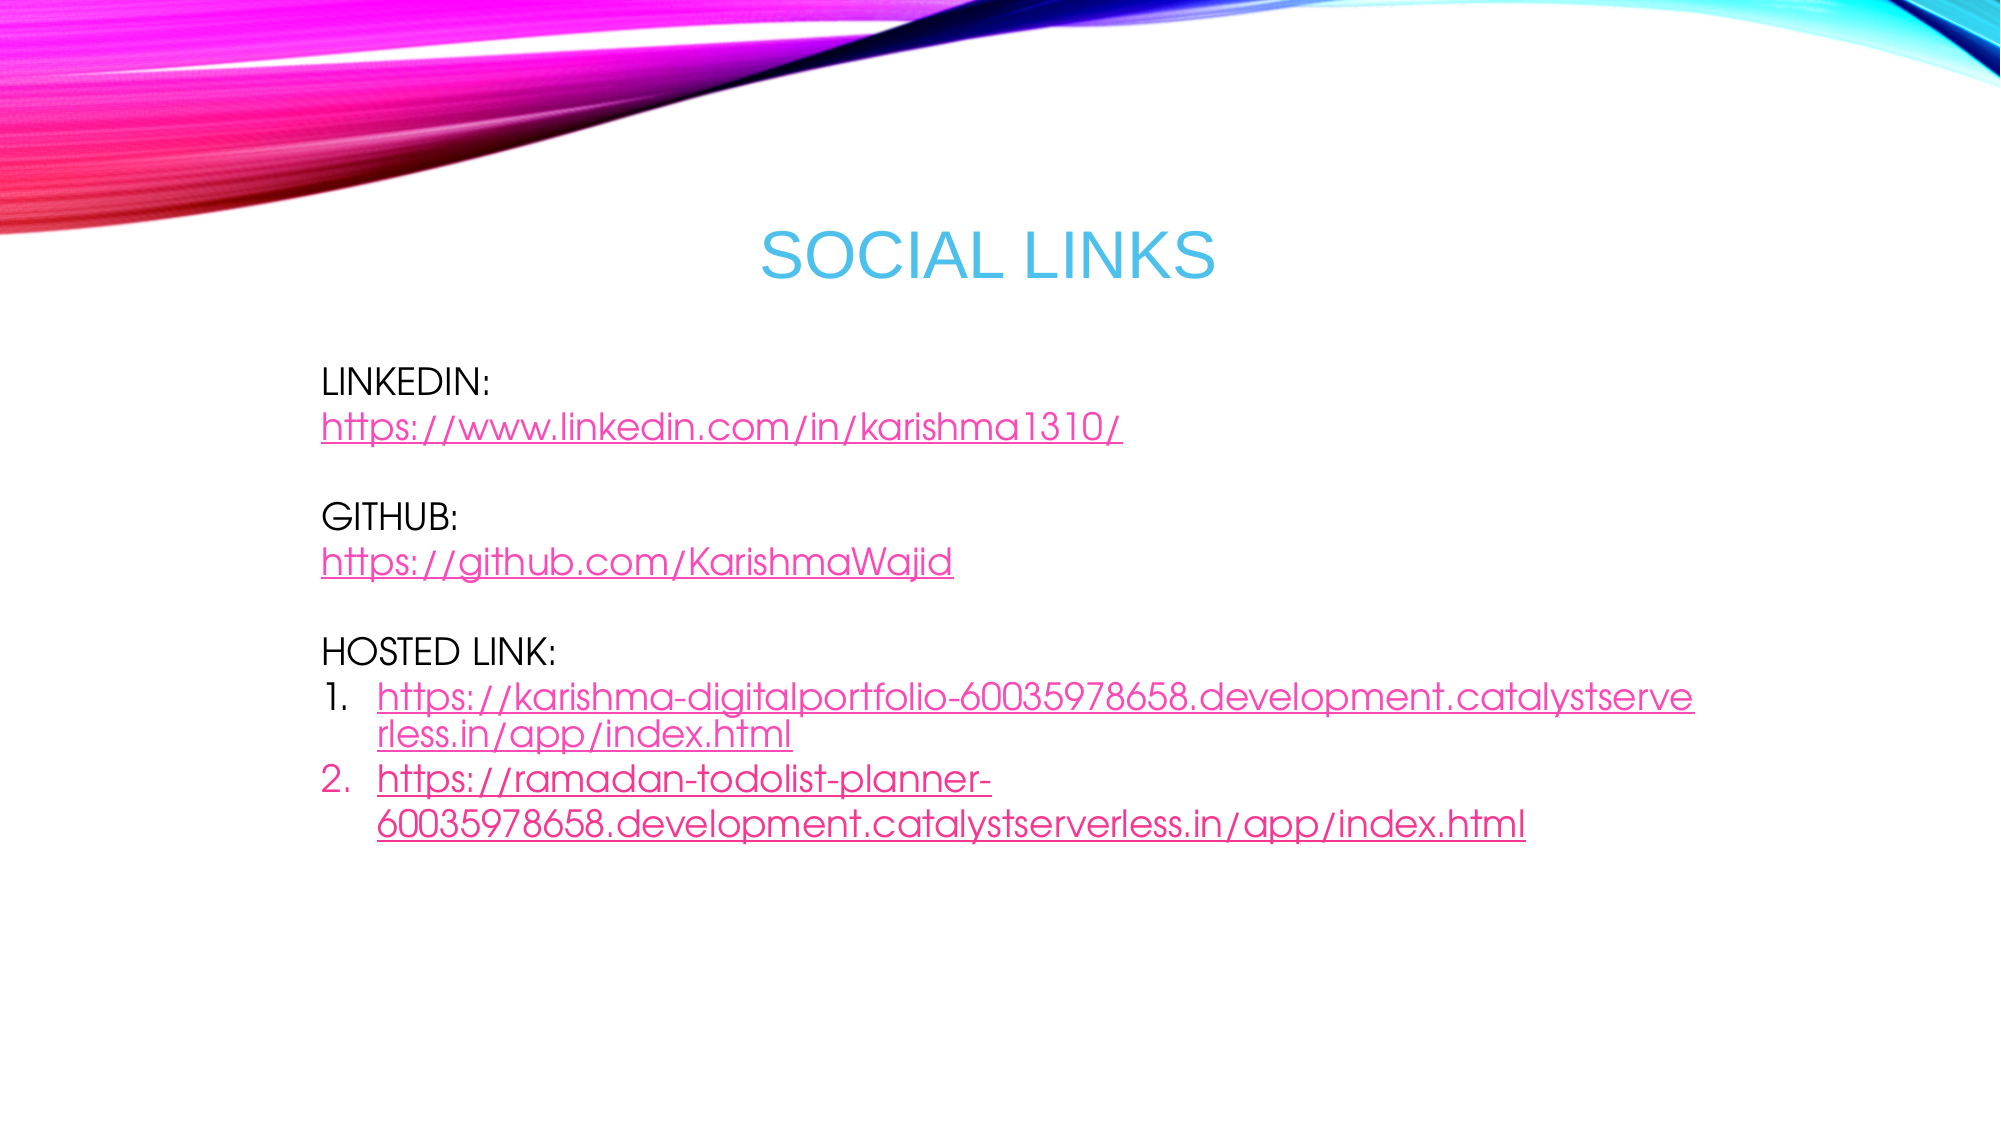

# SOCIAL LINKS

LINKEDIN:
https://www.linkedin.com/in/karishma1310/

GITHUB:
https://github.com/KarishmaWajid

HOSTED LINK:
https://karishma-digitalportfolio-60035978658.development.catalystserverless.in/app/index.html
https://ramadan-todolist-planner-60035978658.development.catalystserverless.in/app/index.html